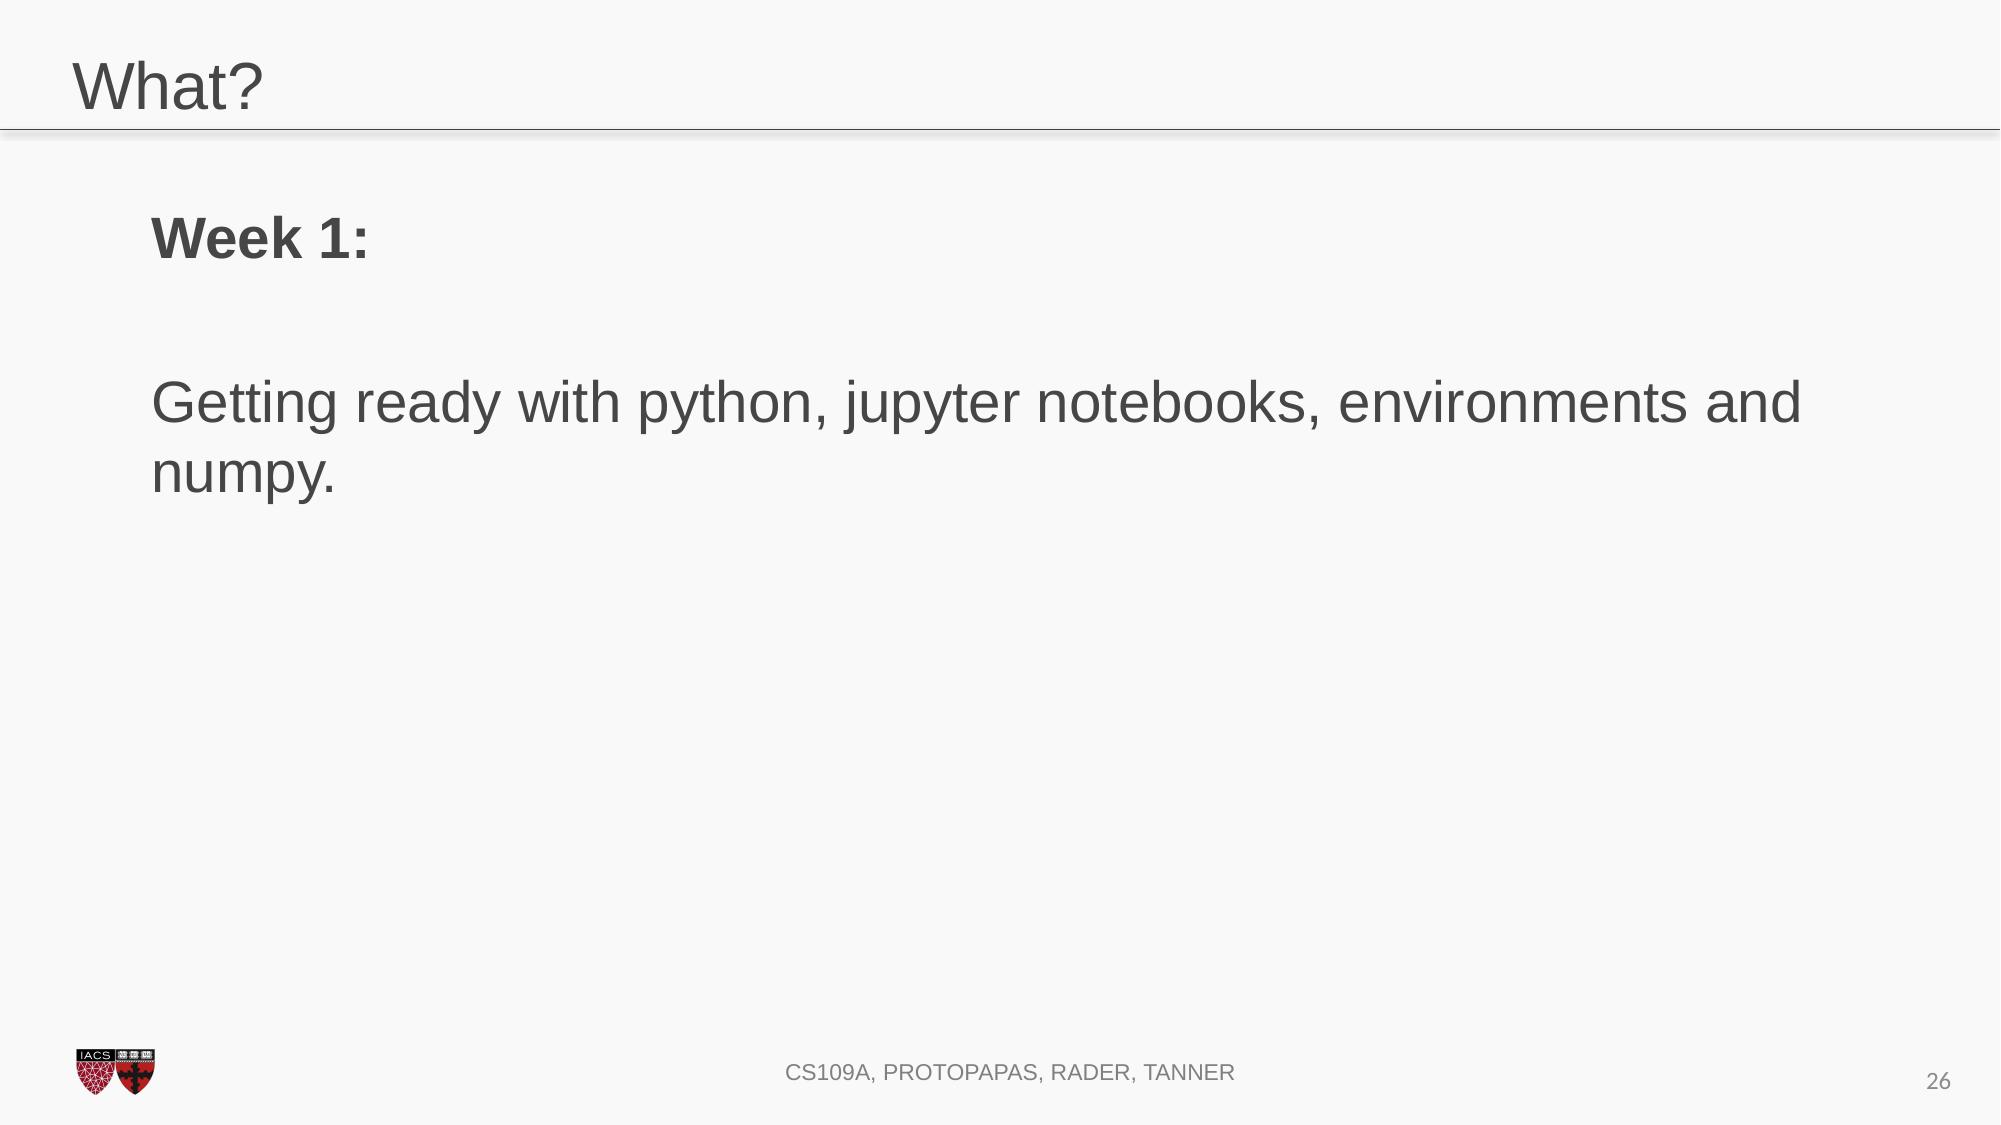

# What?
Week 1:

Getting ready with python, jupyter notebooks, environments and numpy.

26